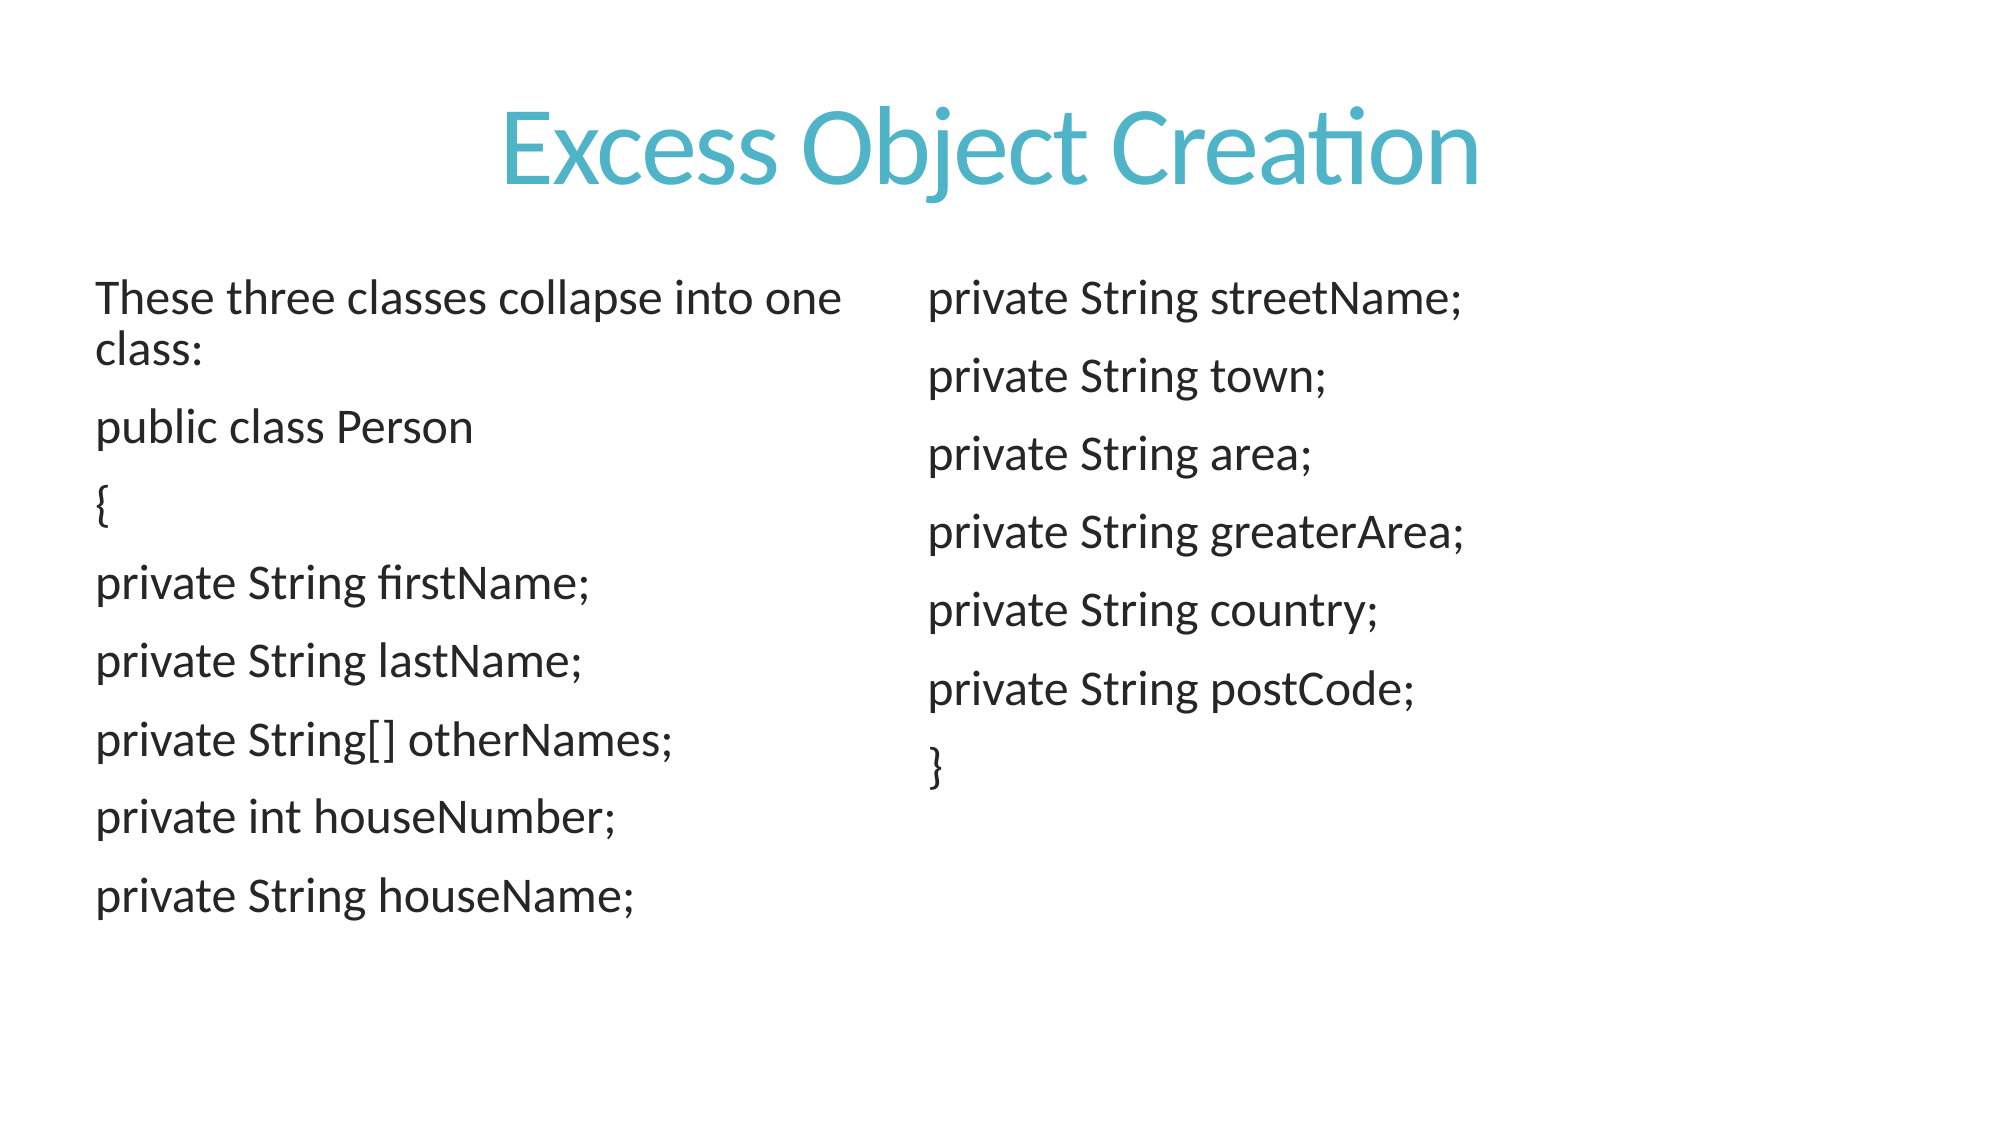

# Excess Object Creation
These three classes collapse into one class:
public class Person
{
private String firstName;
private String lastName;
private String[] otherNames;
private int houseNumber;
private String houseName;
private String streetName;
private String town;
private String area;
private String greaterArea;
private String country;
private String postCode;
}